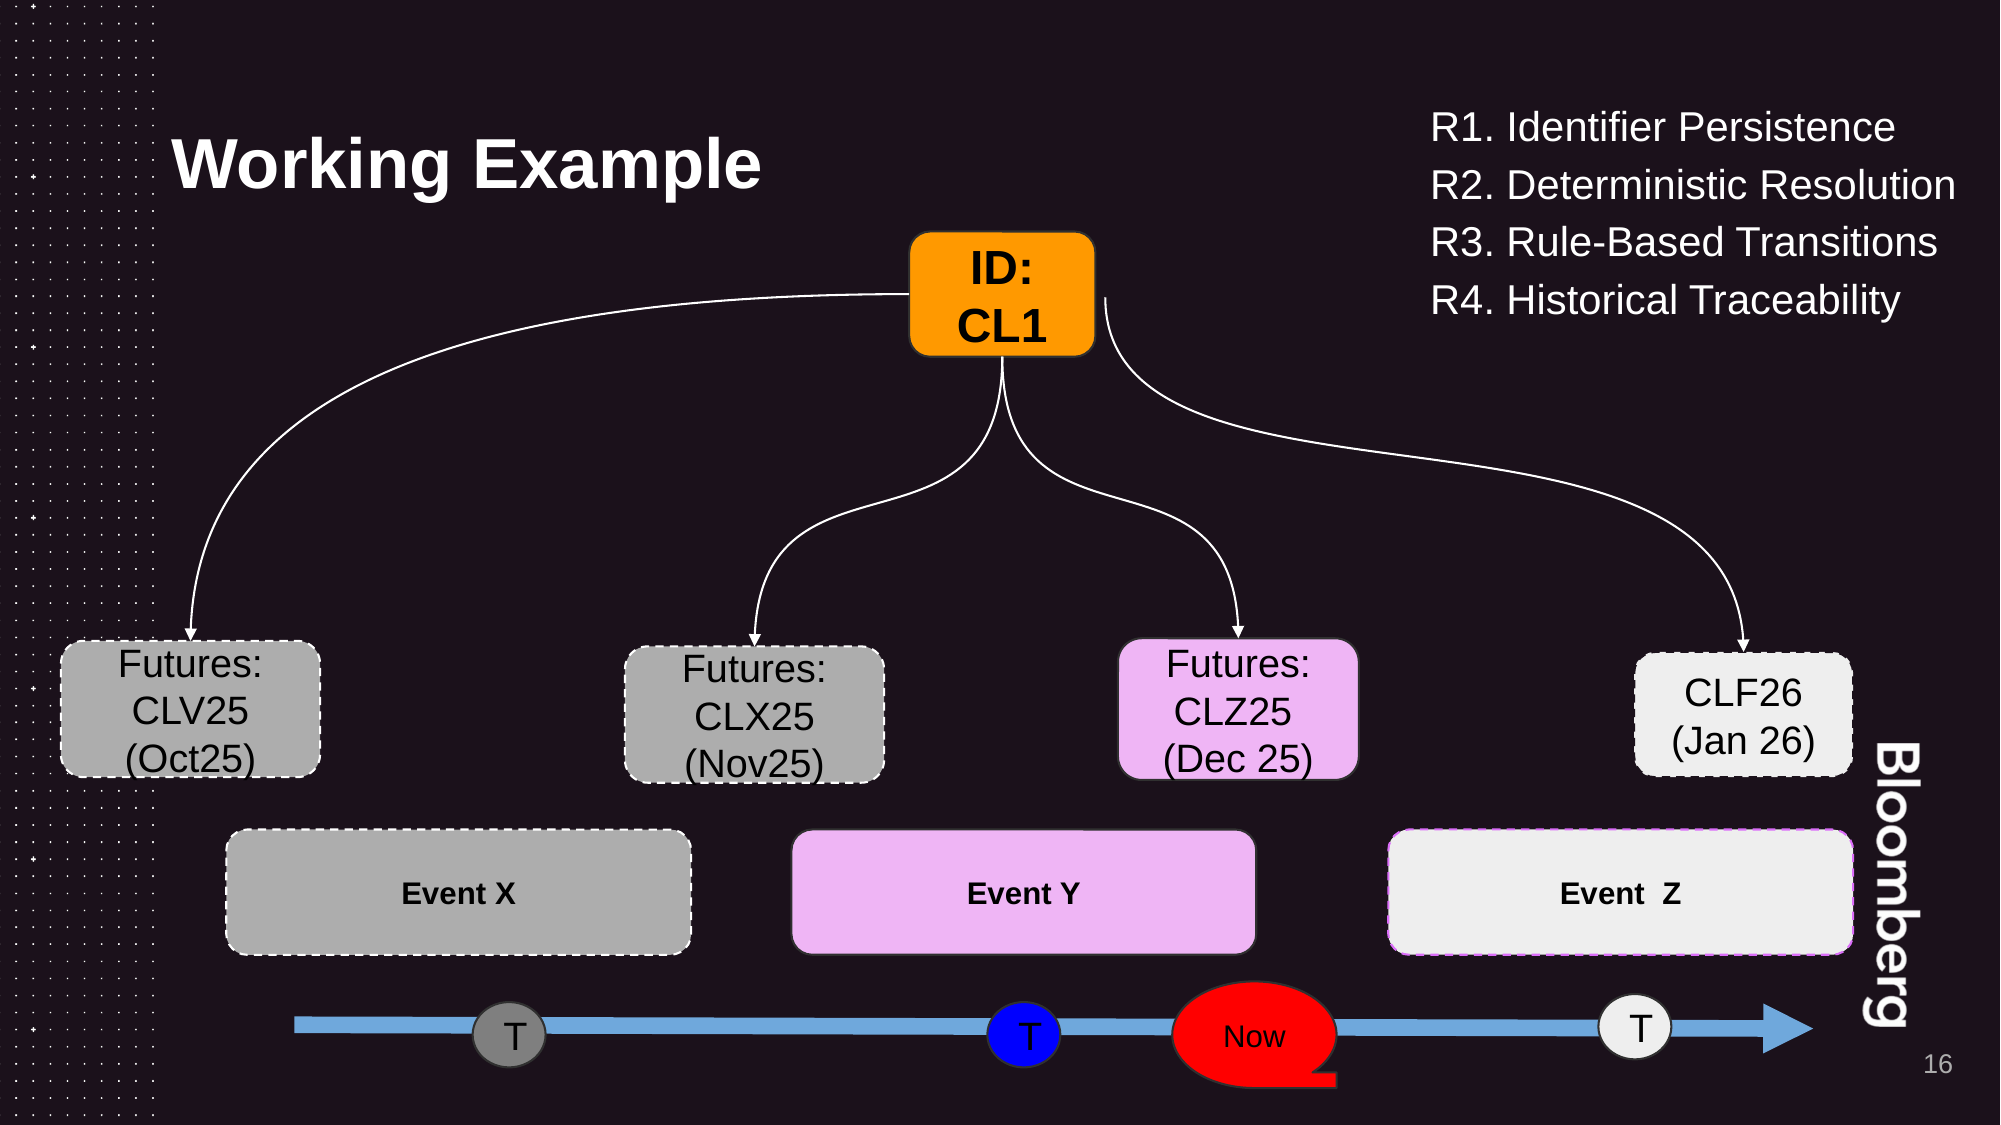

R1. Identifier Persistence
R2. Deterministic Resolution
R3. Rule-Based Transitions
R4. Historical Traceability

# Working Example
ID: CL1
Futures:
CLZ25
(Dec 25)
Futures:
CLV25 (Oct25)
Futures:
CLX25 (Nov25)
CLF26 (Jan 26)
Event  Z
Event Y
Event X
Now
T
T
T
16